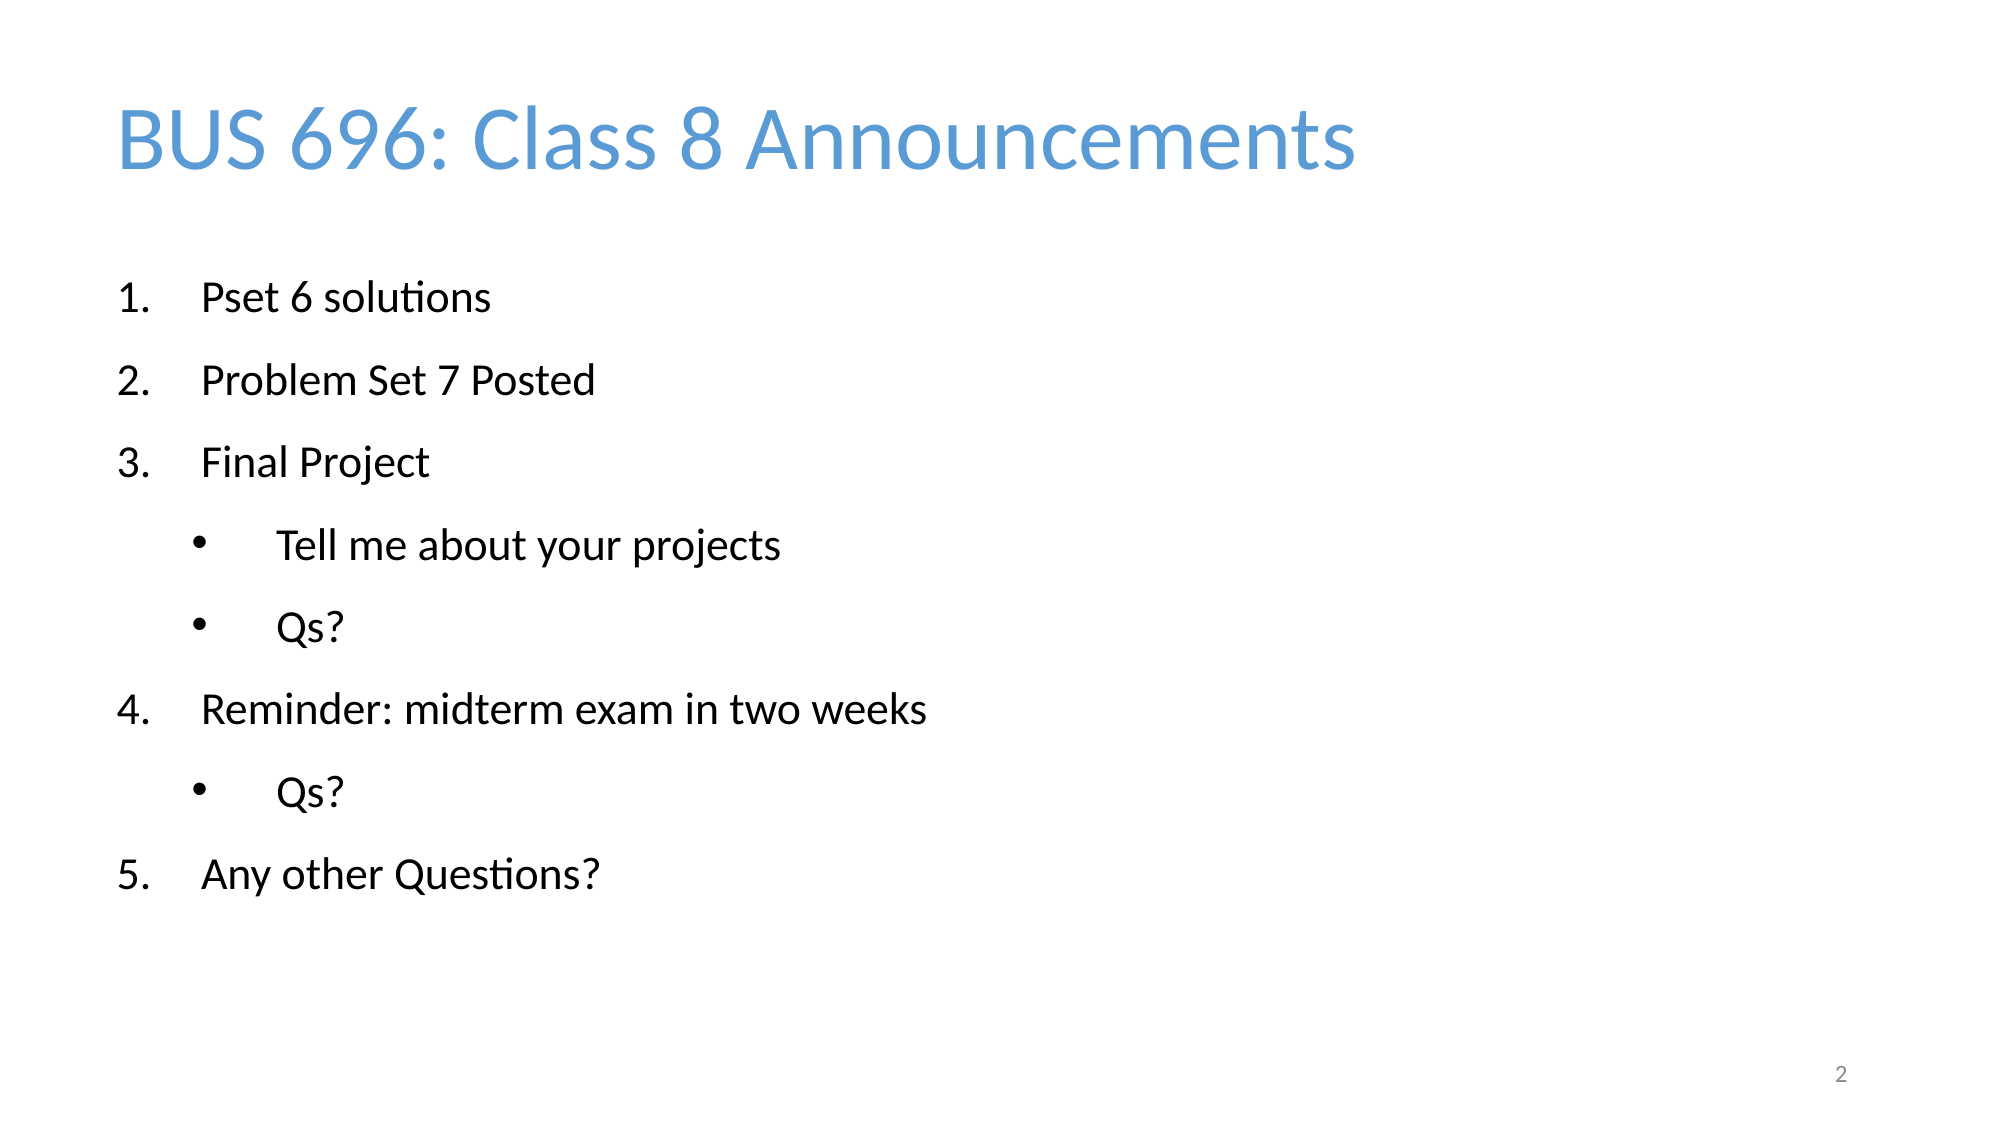

BUS 696: Class 8 Announcements
Pset 6 solutions
Problem Set 7 Posted
Final Project
Tell me about your projects
Qs?
Reminder: midterm exam in two weeks
Qs?
Any other Questions?

2